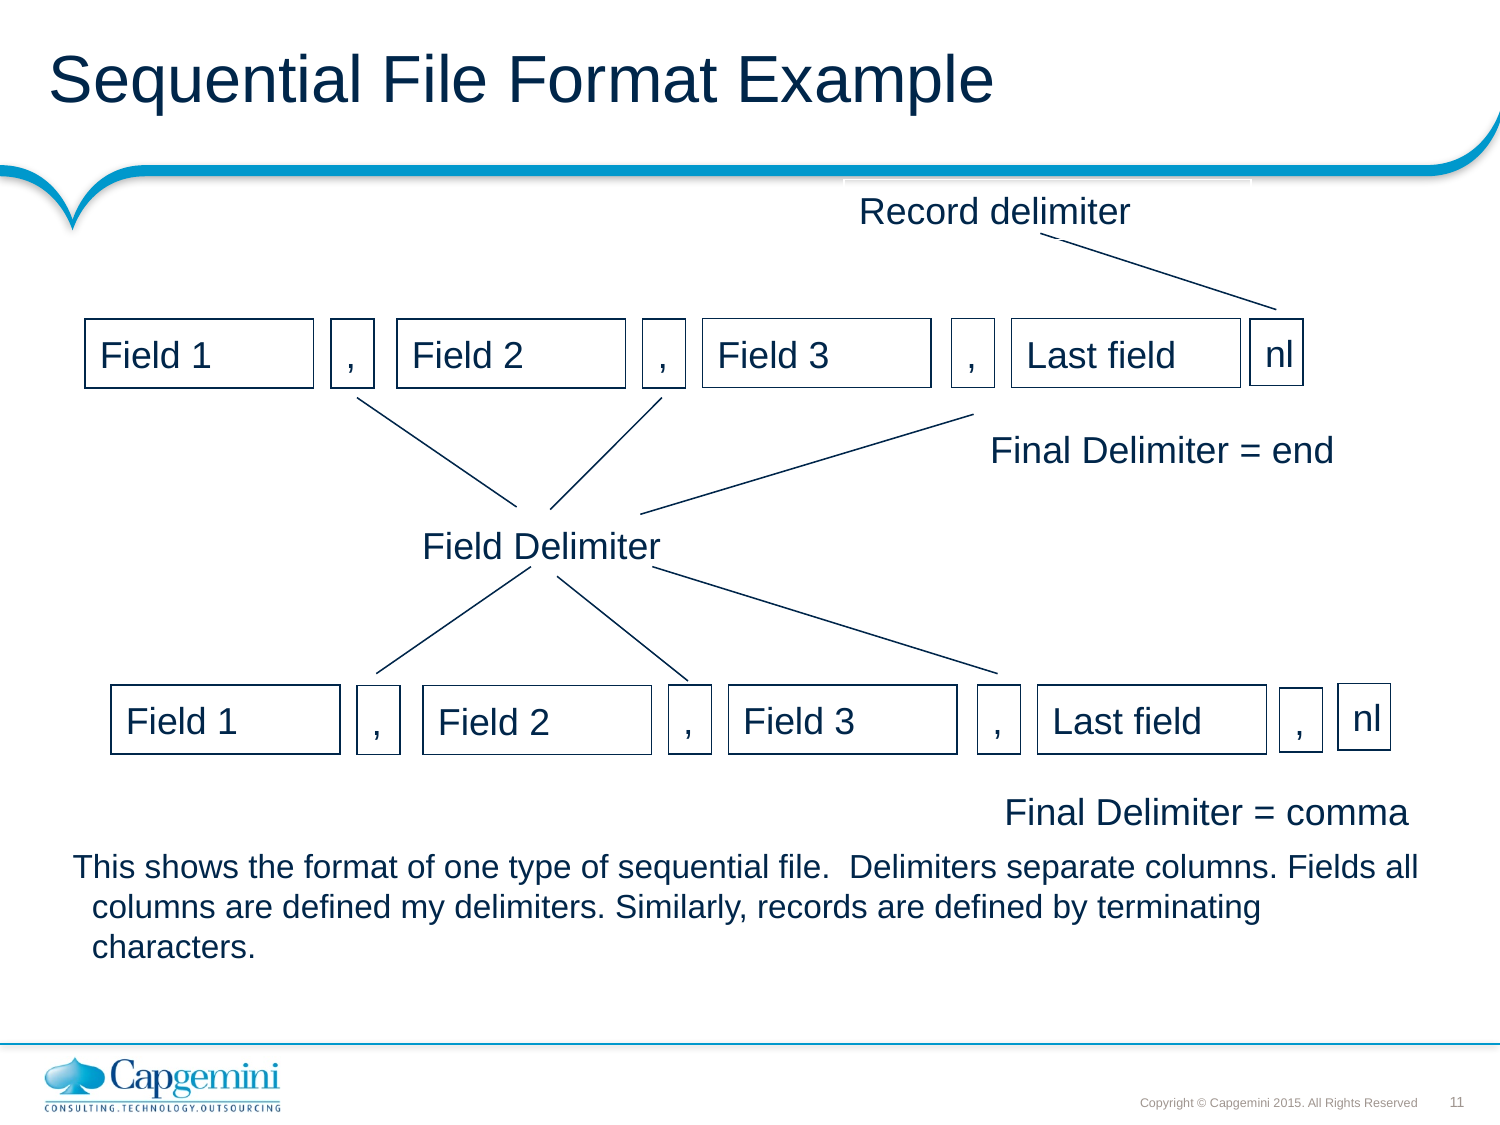

# Sequential File Format Example
Record delimiter

Field 3
,
Last field
Field 1
,
,
Field 2
nl

Final Delimiter = end
Field Delimiter

nl
Field 3
,
Last field
Field 1
,
,
Field 2
,
Final Delimiter = comma
    This shows the format of one type of sequential file.  Delimiters separate columns. Fields all columns are defined my delimiters. Similarly, records are defined by terminating characters.